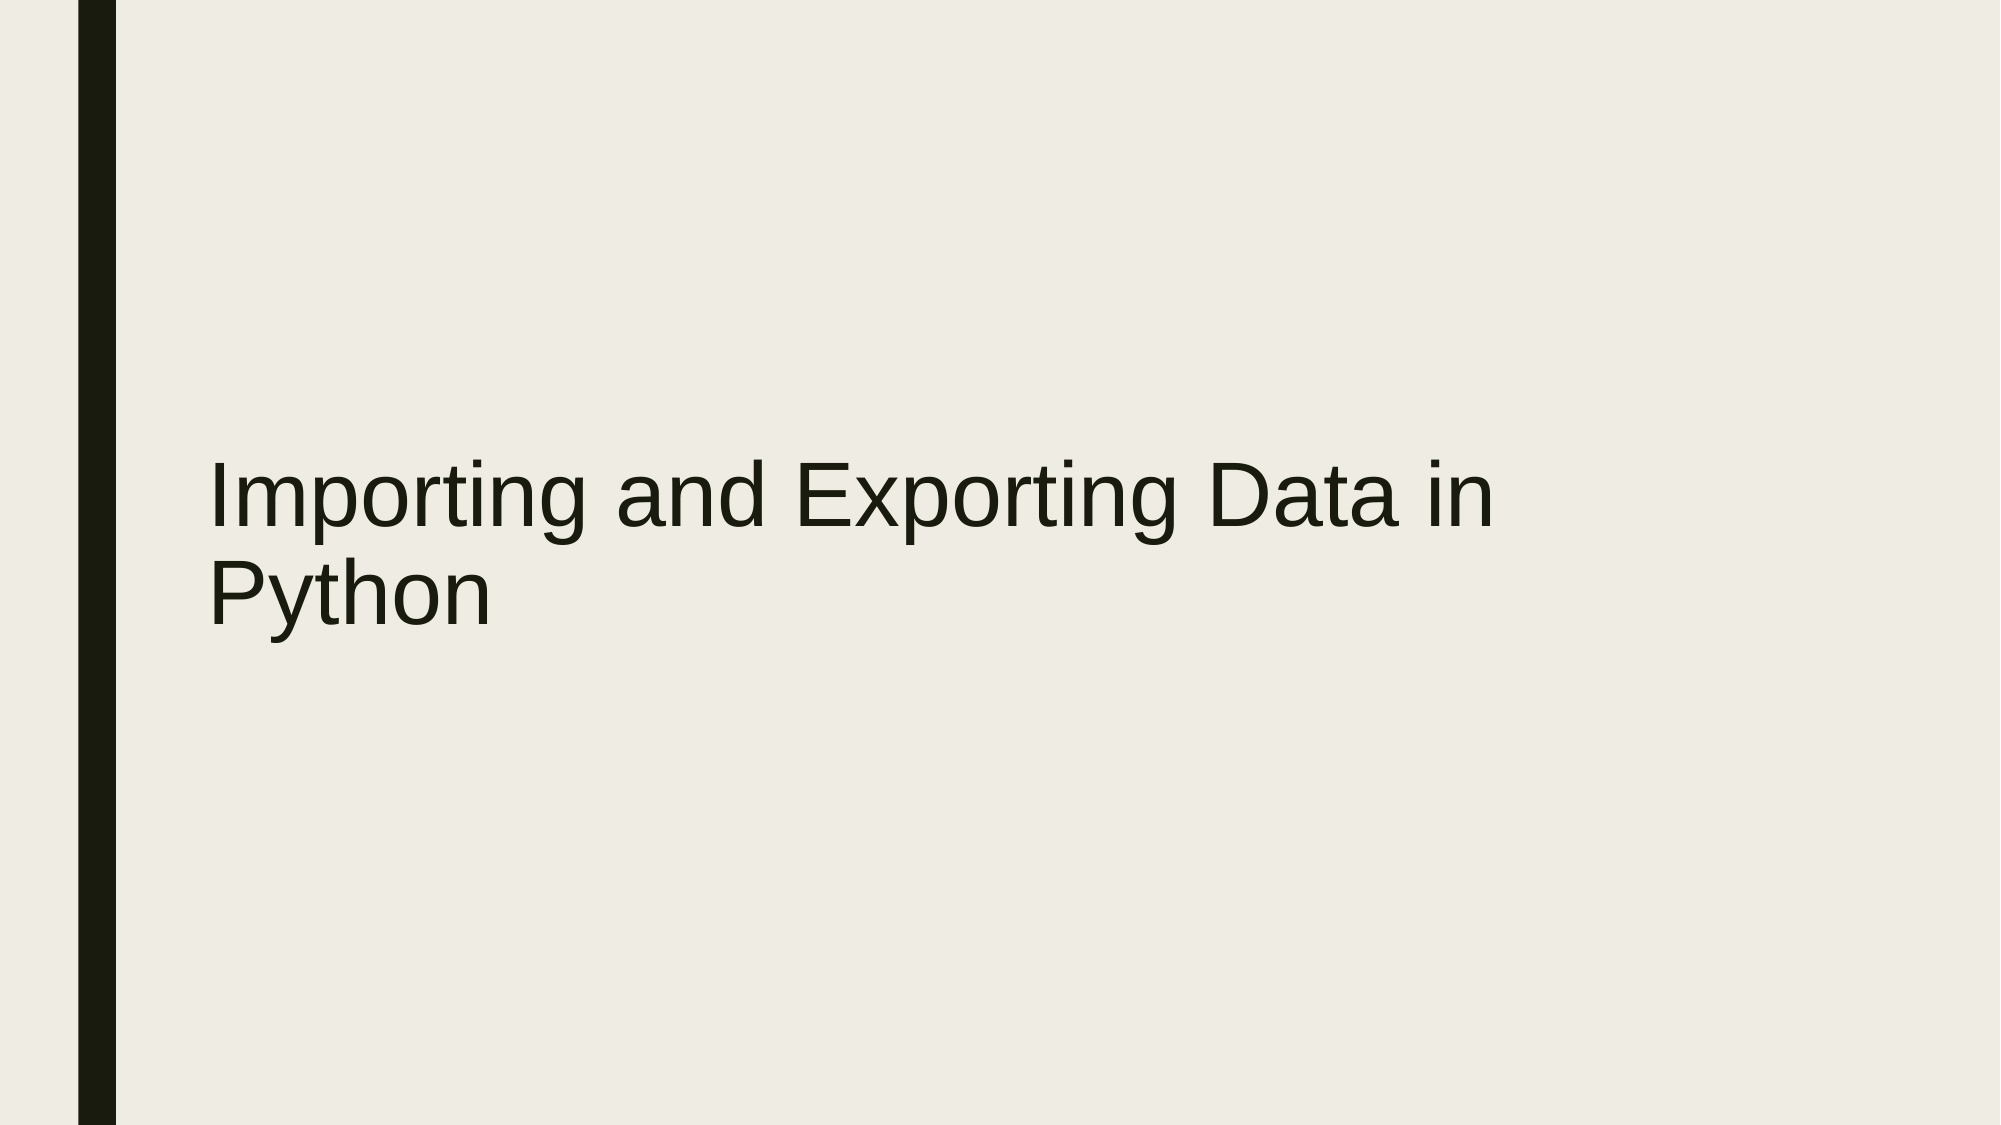

# Importing and Exporting Data in Python